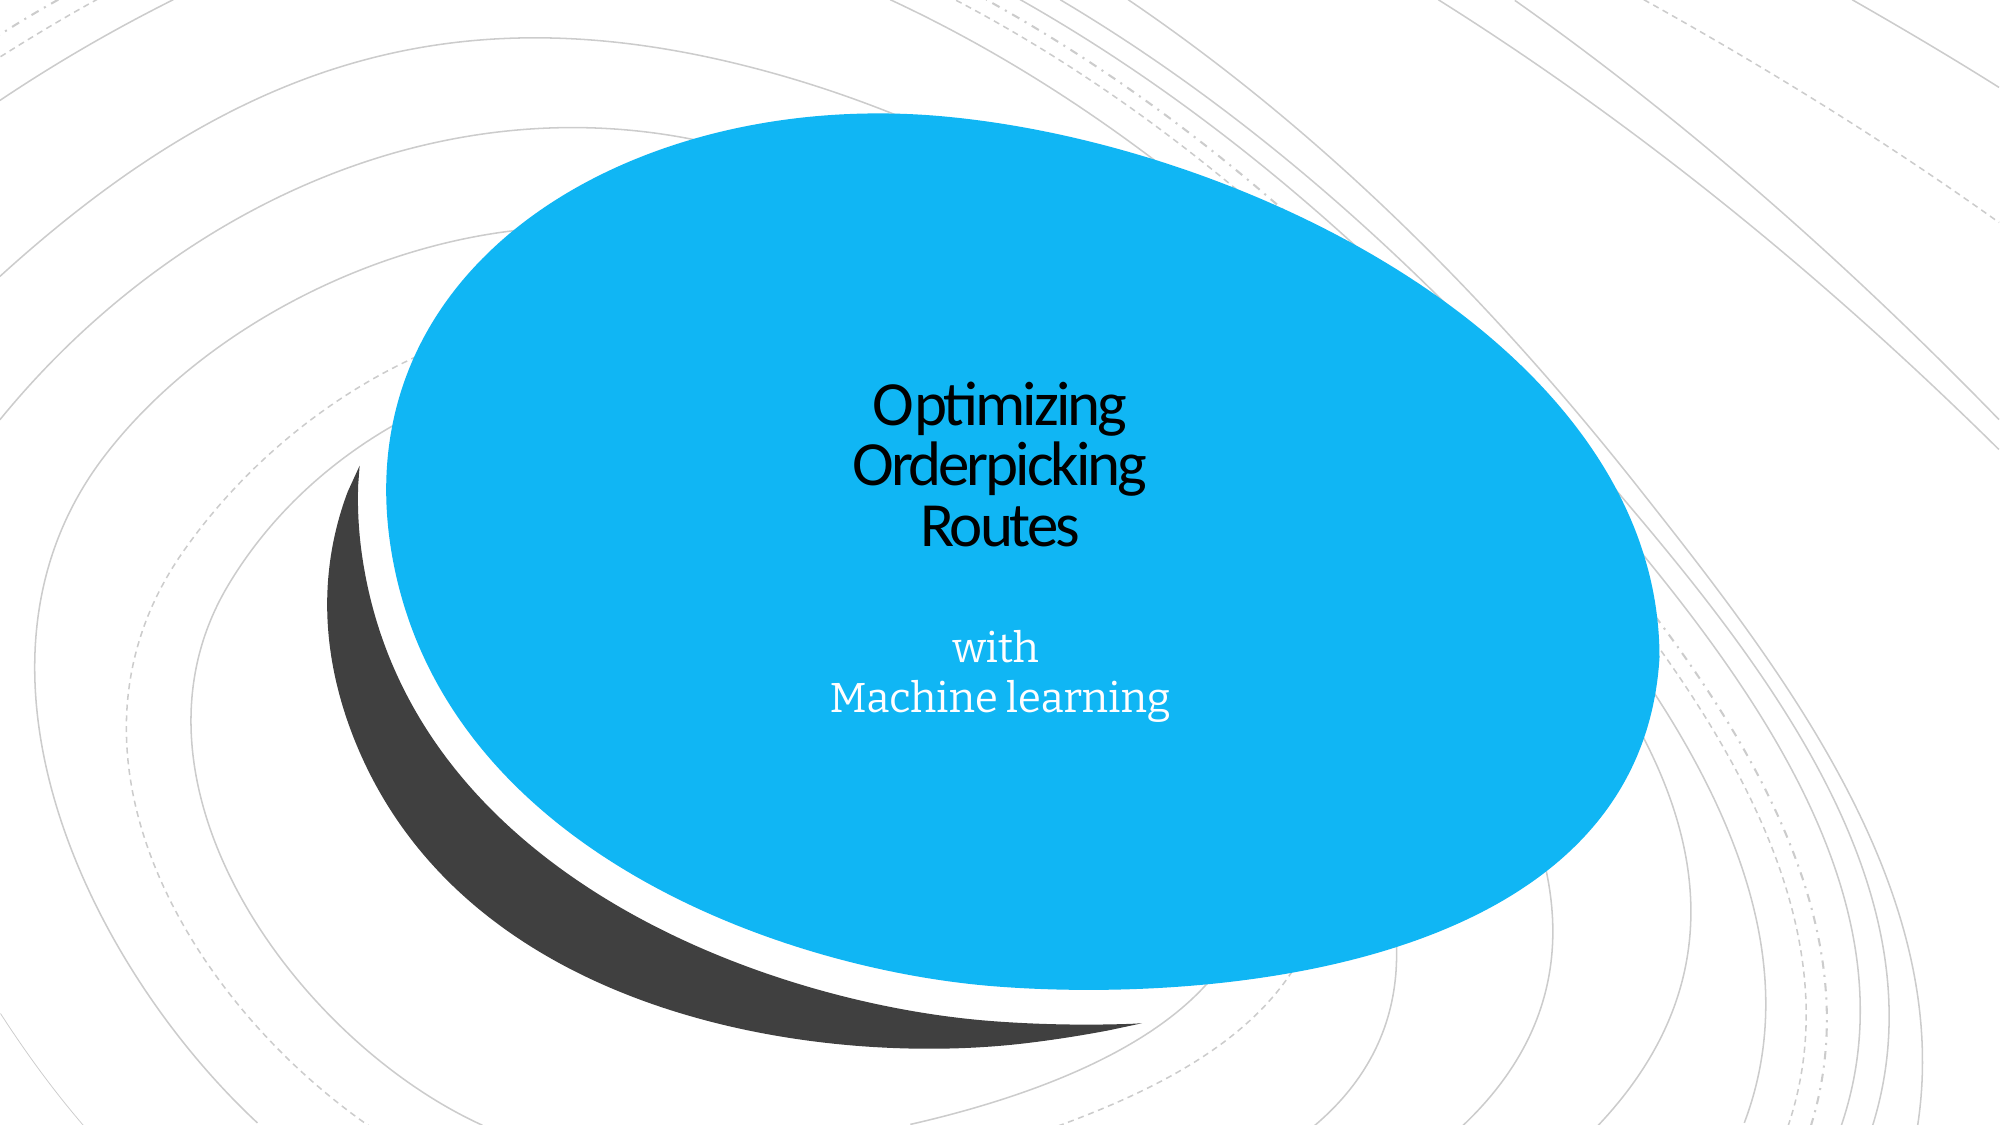

# Optimizing Orderpicking Routes

with
Machine learning